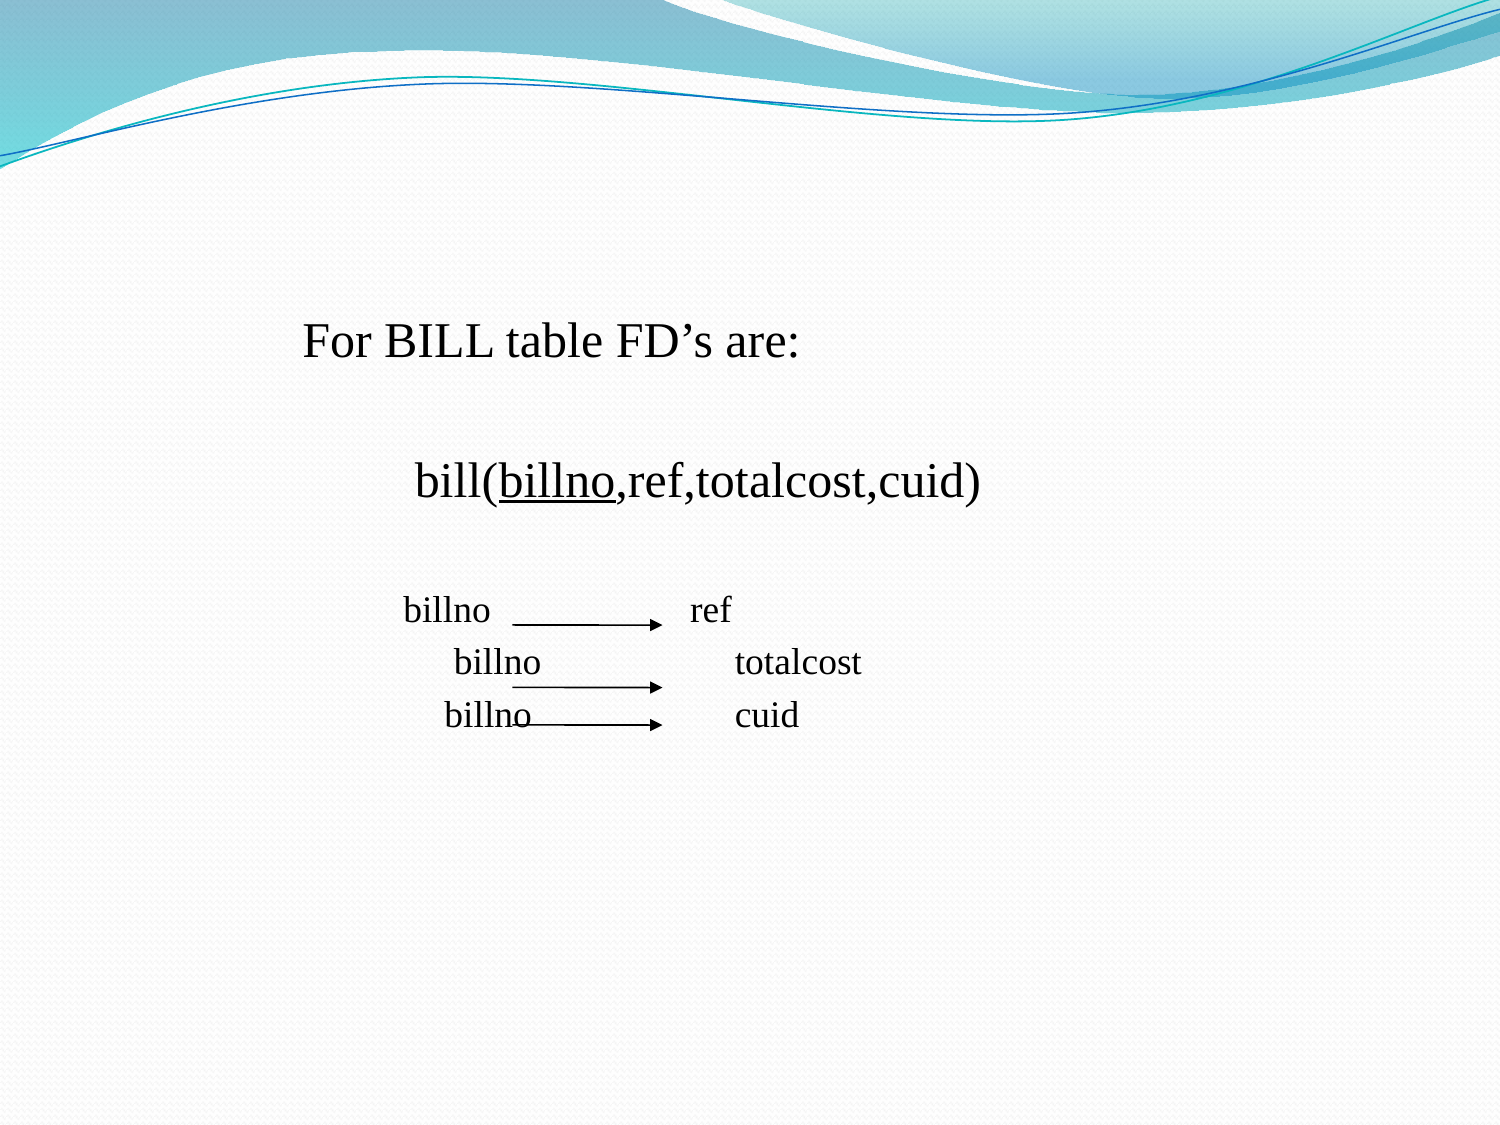

For BILL table FD’s are:

                          bill(billno,ref,totalcost,cuid)

                                 billno                     ref
			  billno		totalcost
			 billno		cuid